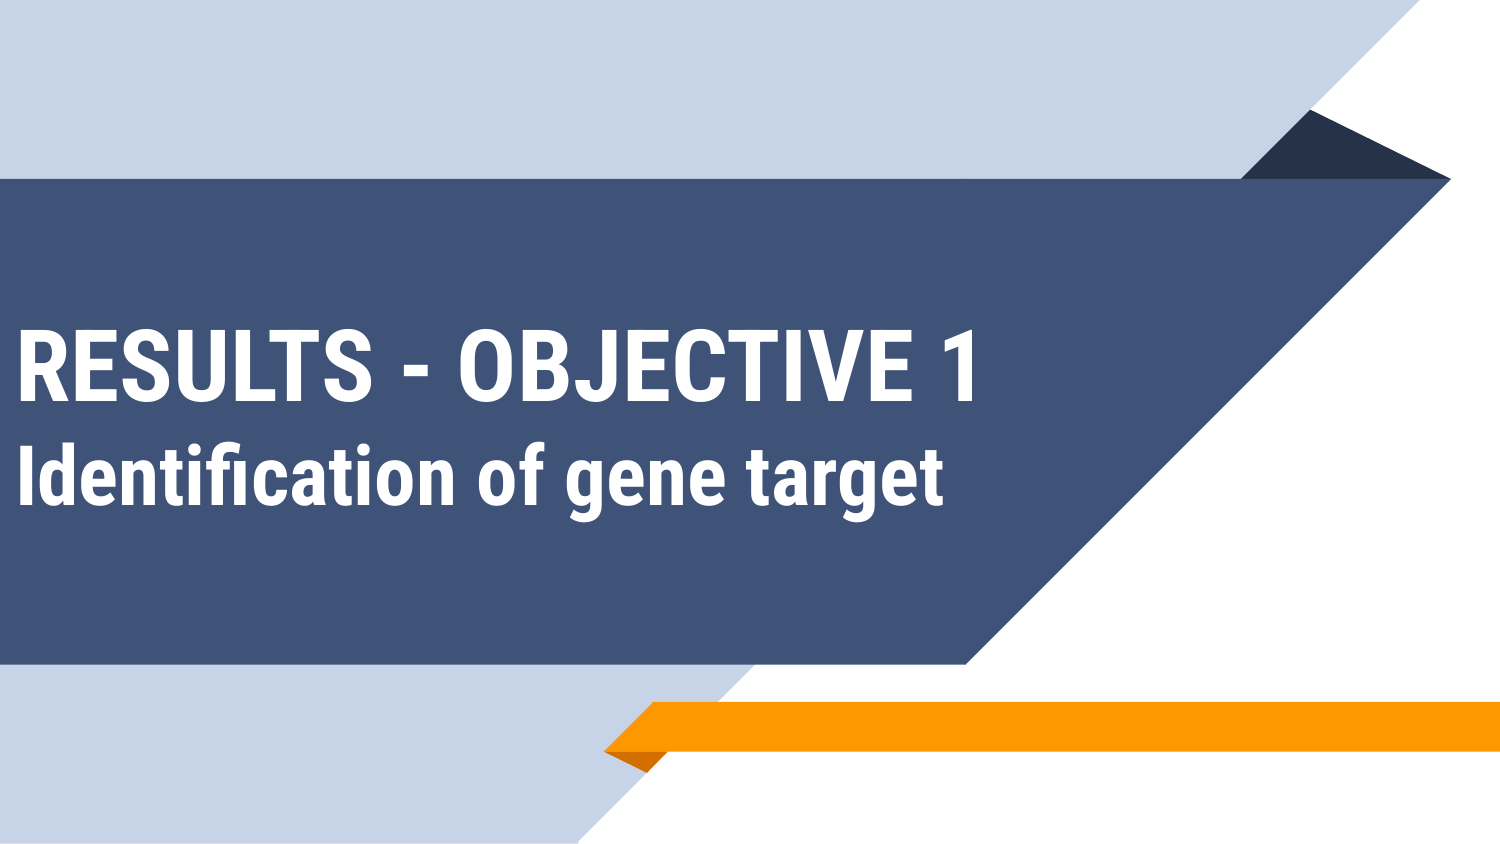

# RESULTS - OBJECTIVE 1 Identification of gene target